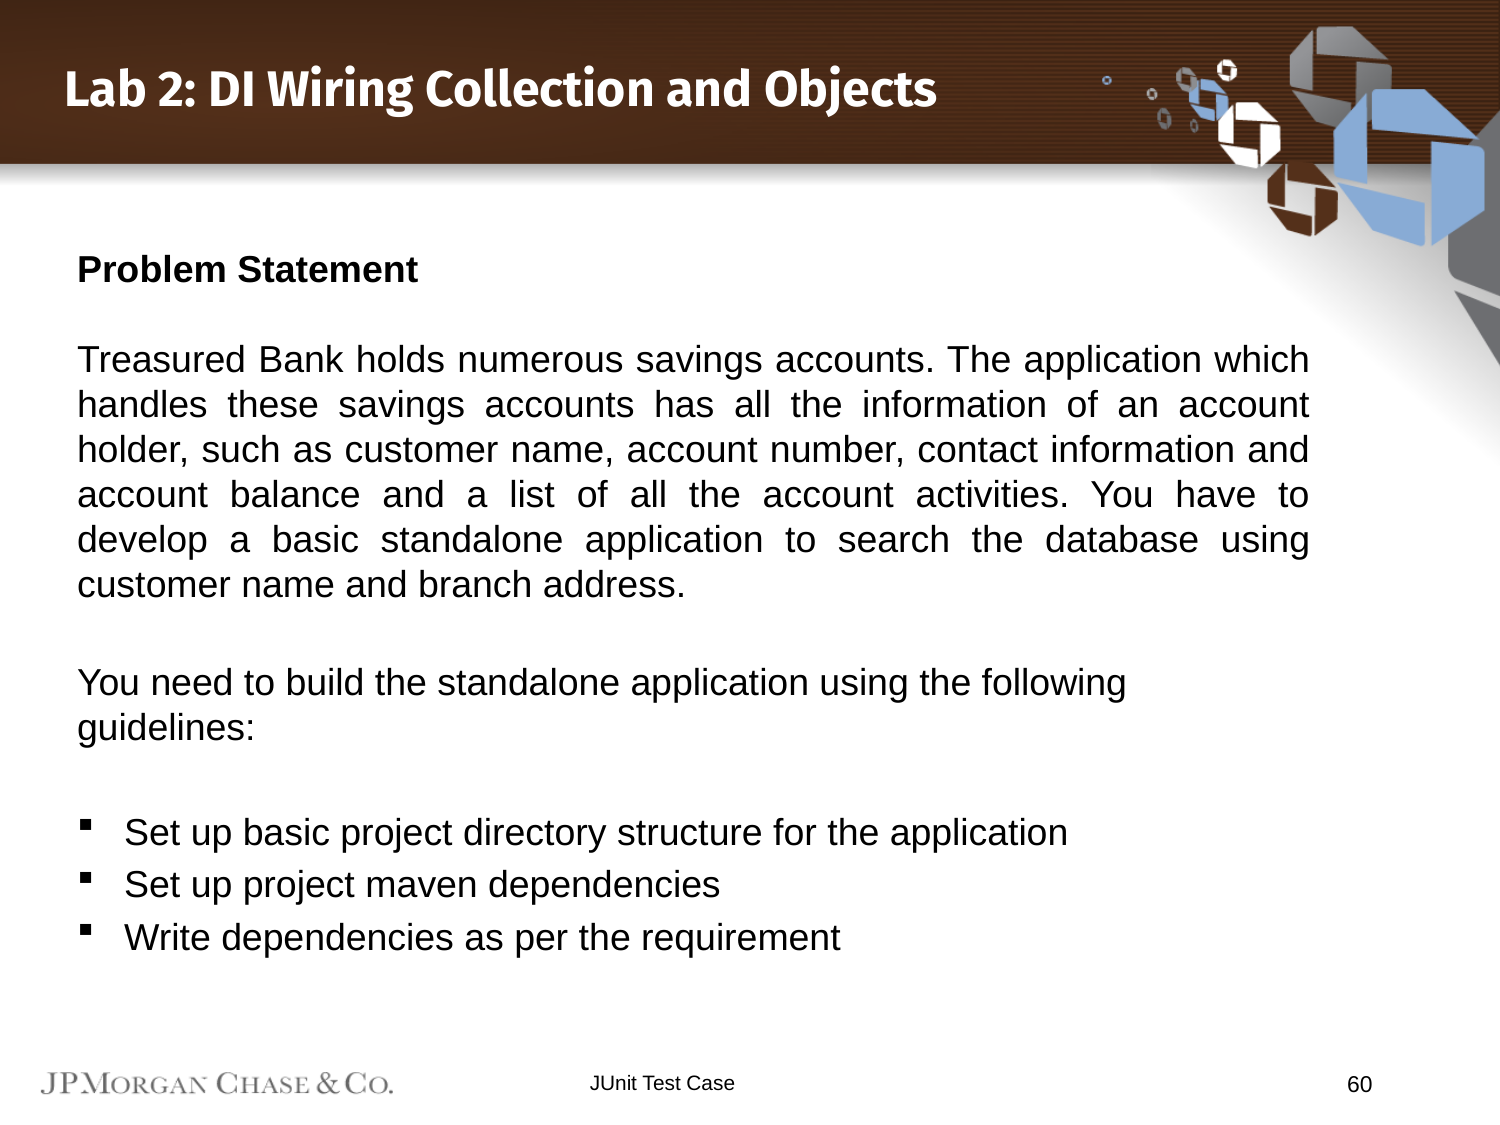

Lab 2: DI Wiring Collection and Objects
Problem Statement

Treasured Bank holds numerous savings accounts. The application which handles these savings accounts has all the information of an account holder, such as customer name, account number, contact information and account balance and a list of all the account activities. You have to develop a basic standalone application to search the database using customer name and branch address.

You need to build the standalone application using the following guidelines:

Set up basic project directory structure for the application
Set up project maven dependencies
Write dependencies as per the requirement

JUnit Test Case
60